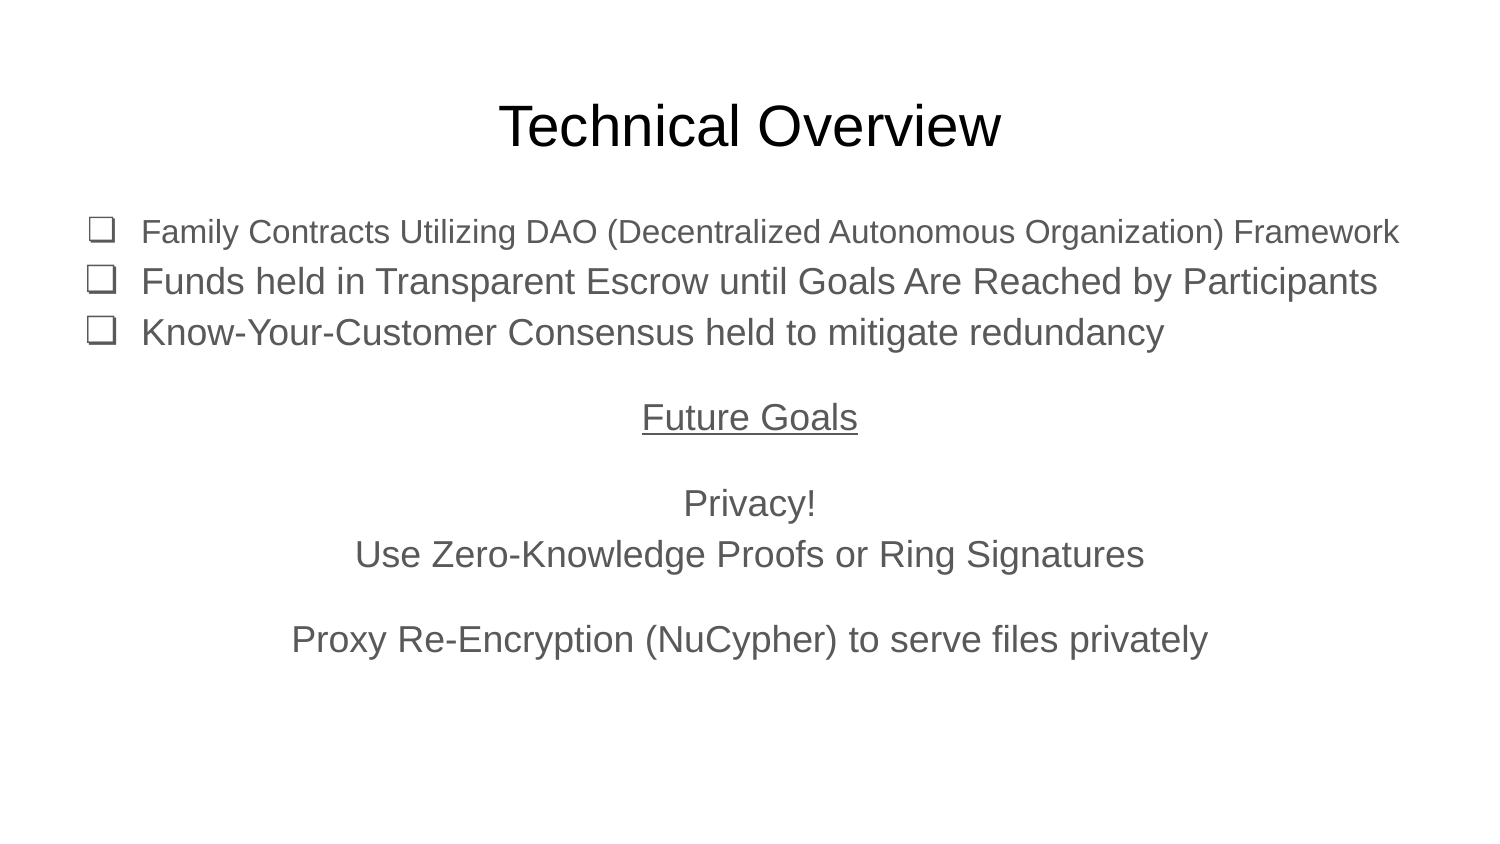

# Technical Overview
Family Contracts Utilizing DAO (Decentralized Autonomous Organization) Framework
Funds held in Transparent Escrow until Goals Are Reached by Participants
Know-Your-Customer Consensus held to mitigate redundancy
Future Goals
Privacy!
Use Zero-Knowledge Proofs or Ring Signatures
Proxy Re-Encryption (NuCypher) to serve files privately